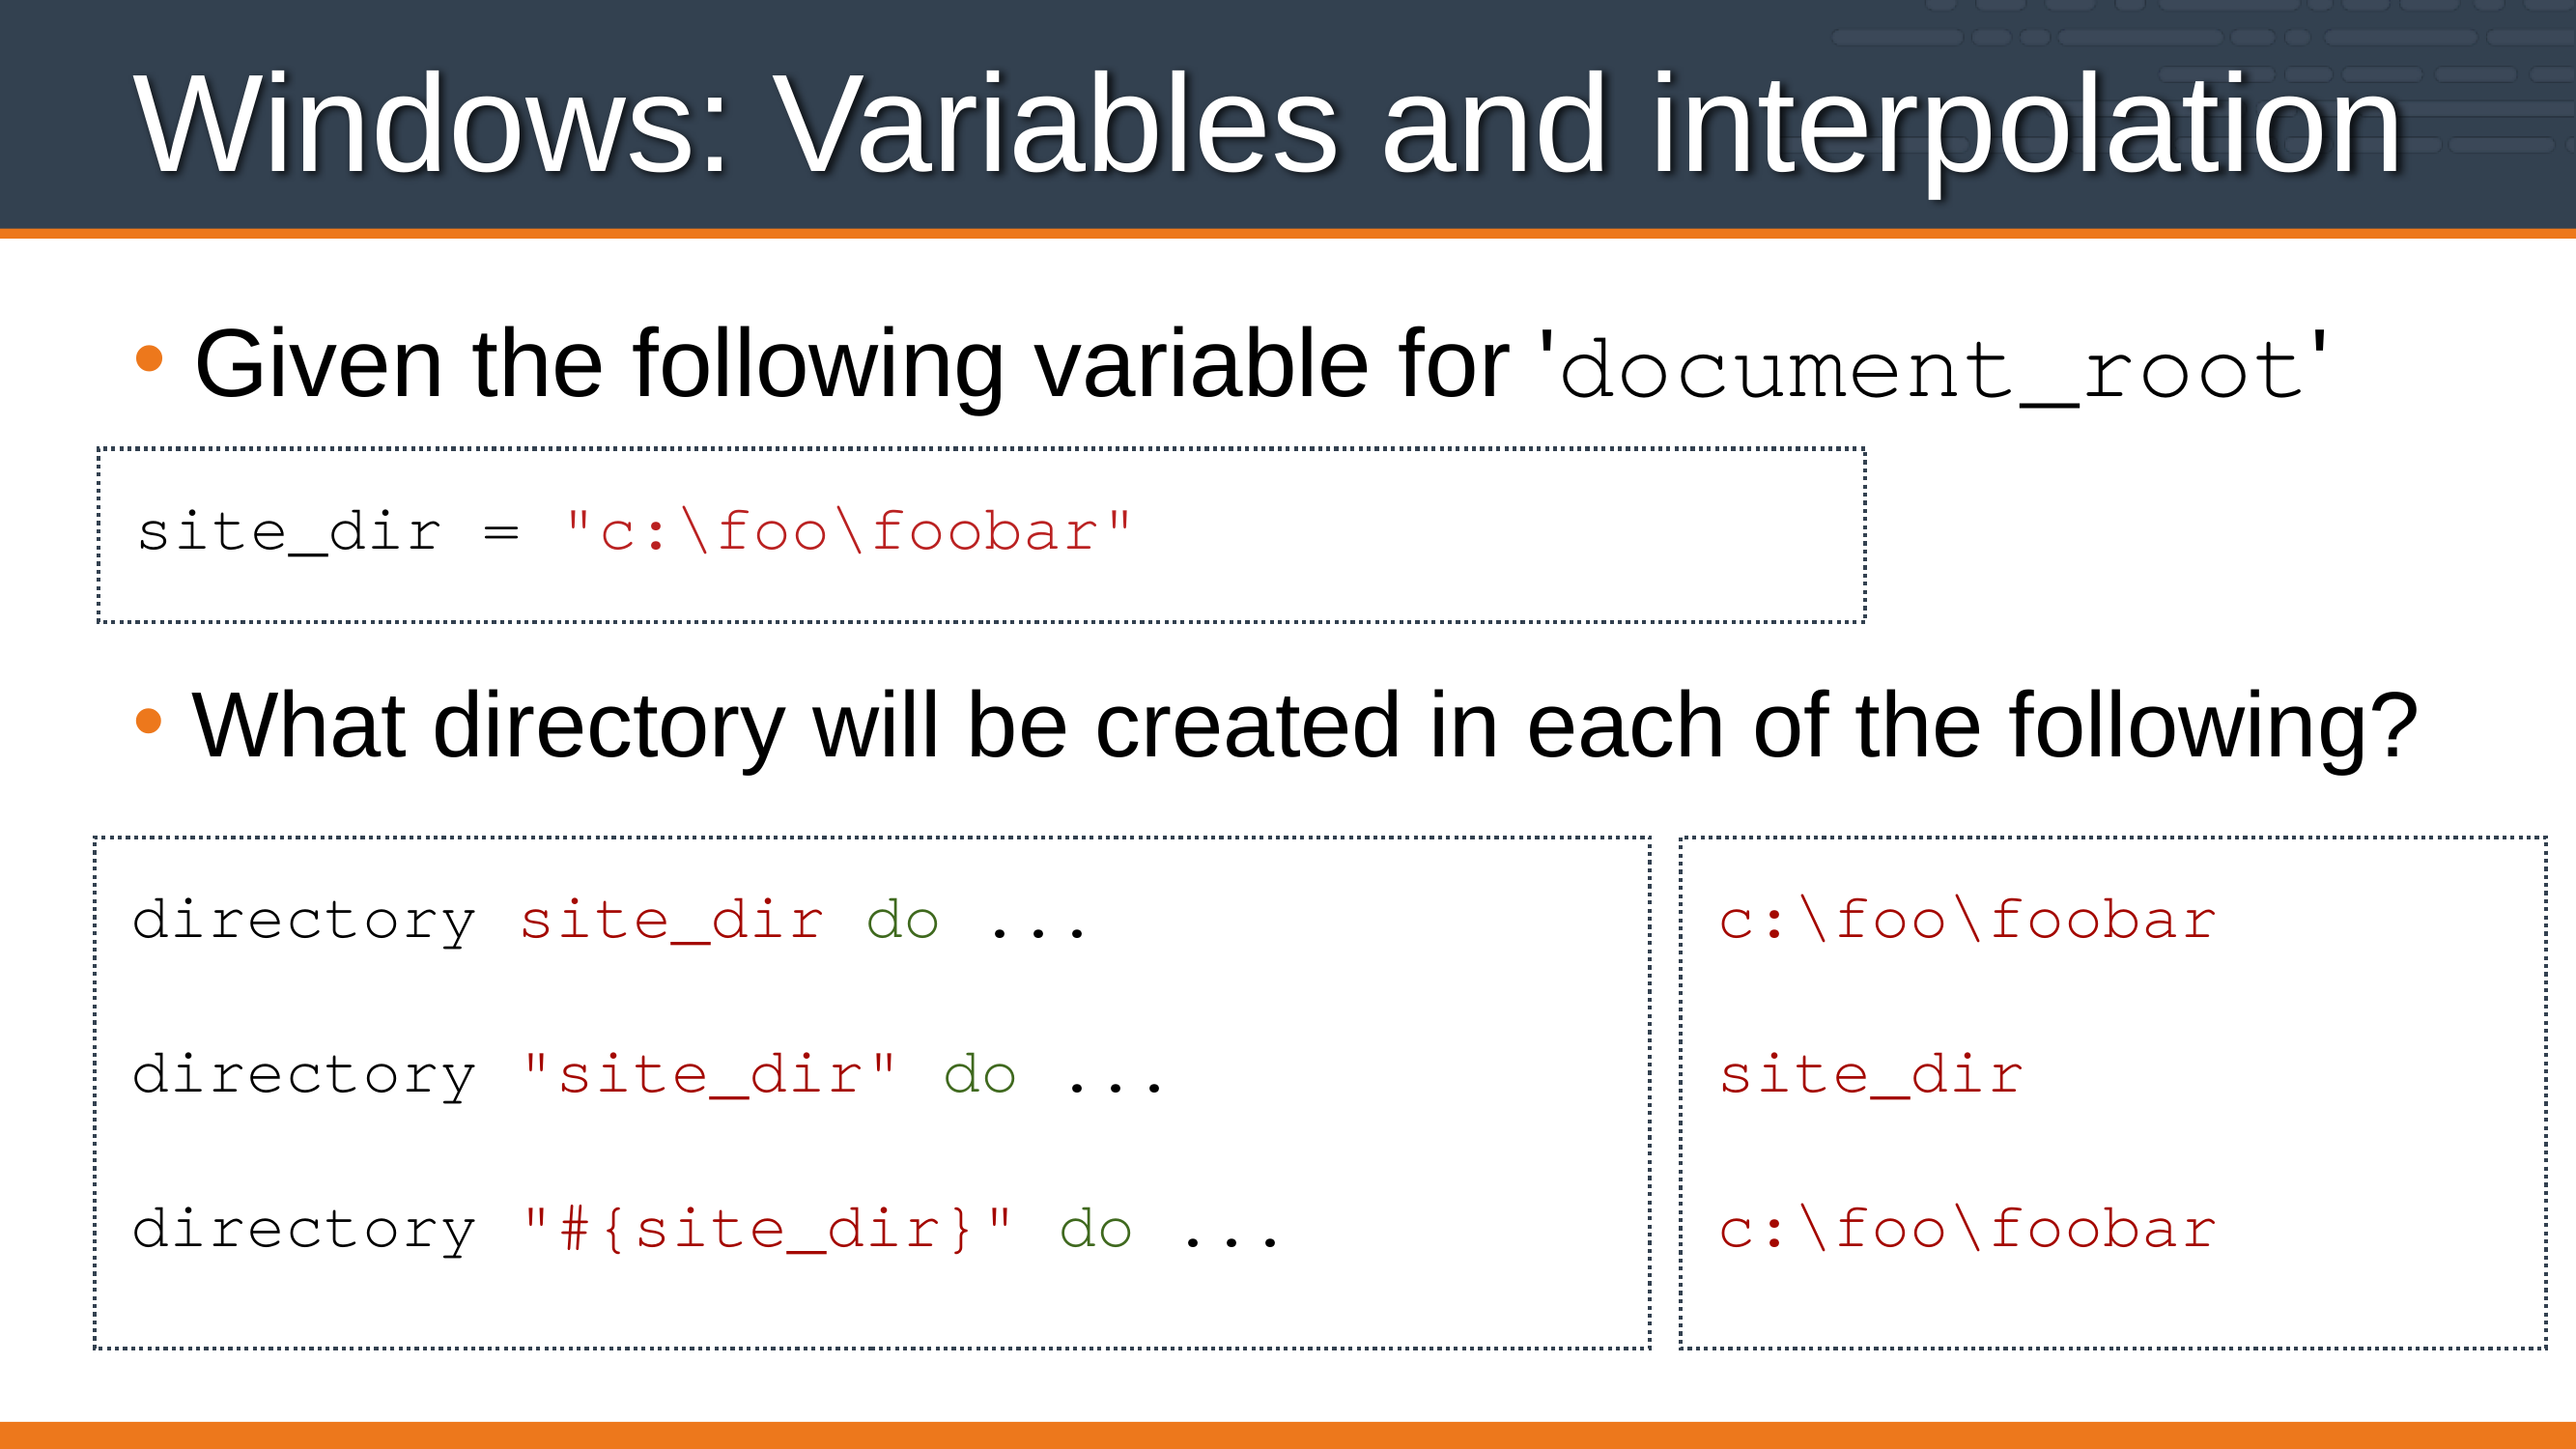

# Windows: Variables and interpolation
Given the following variable for 'document_root'
site_dir = "c:\foo\foobar"
What directory will be created in each of the following?
directory site_dir do ...

directory "site_dir" do ...

directory "#{site_dir}" do ...

c:\foo\foobar

site_dir

c:\foo\foobar